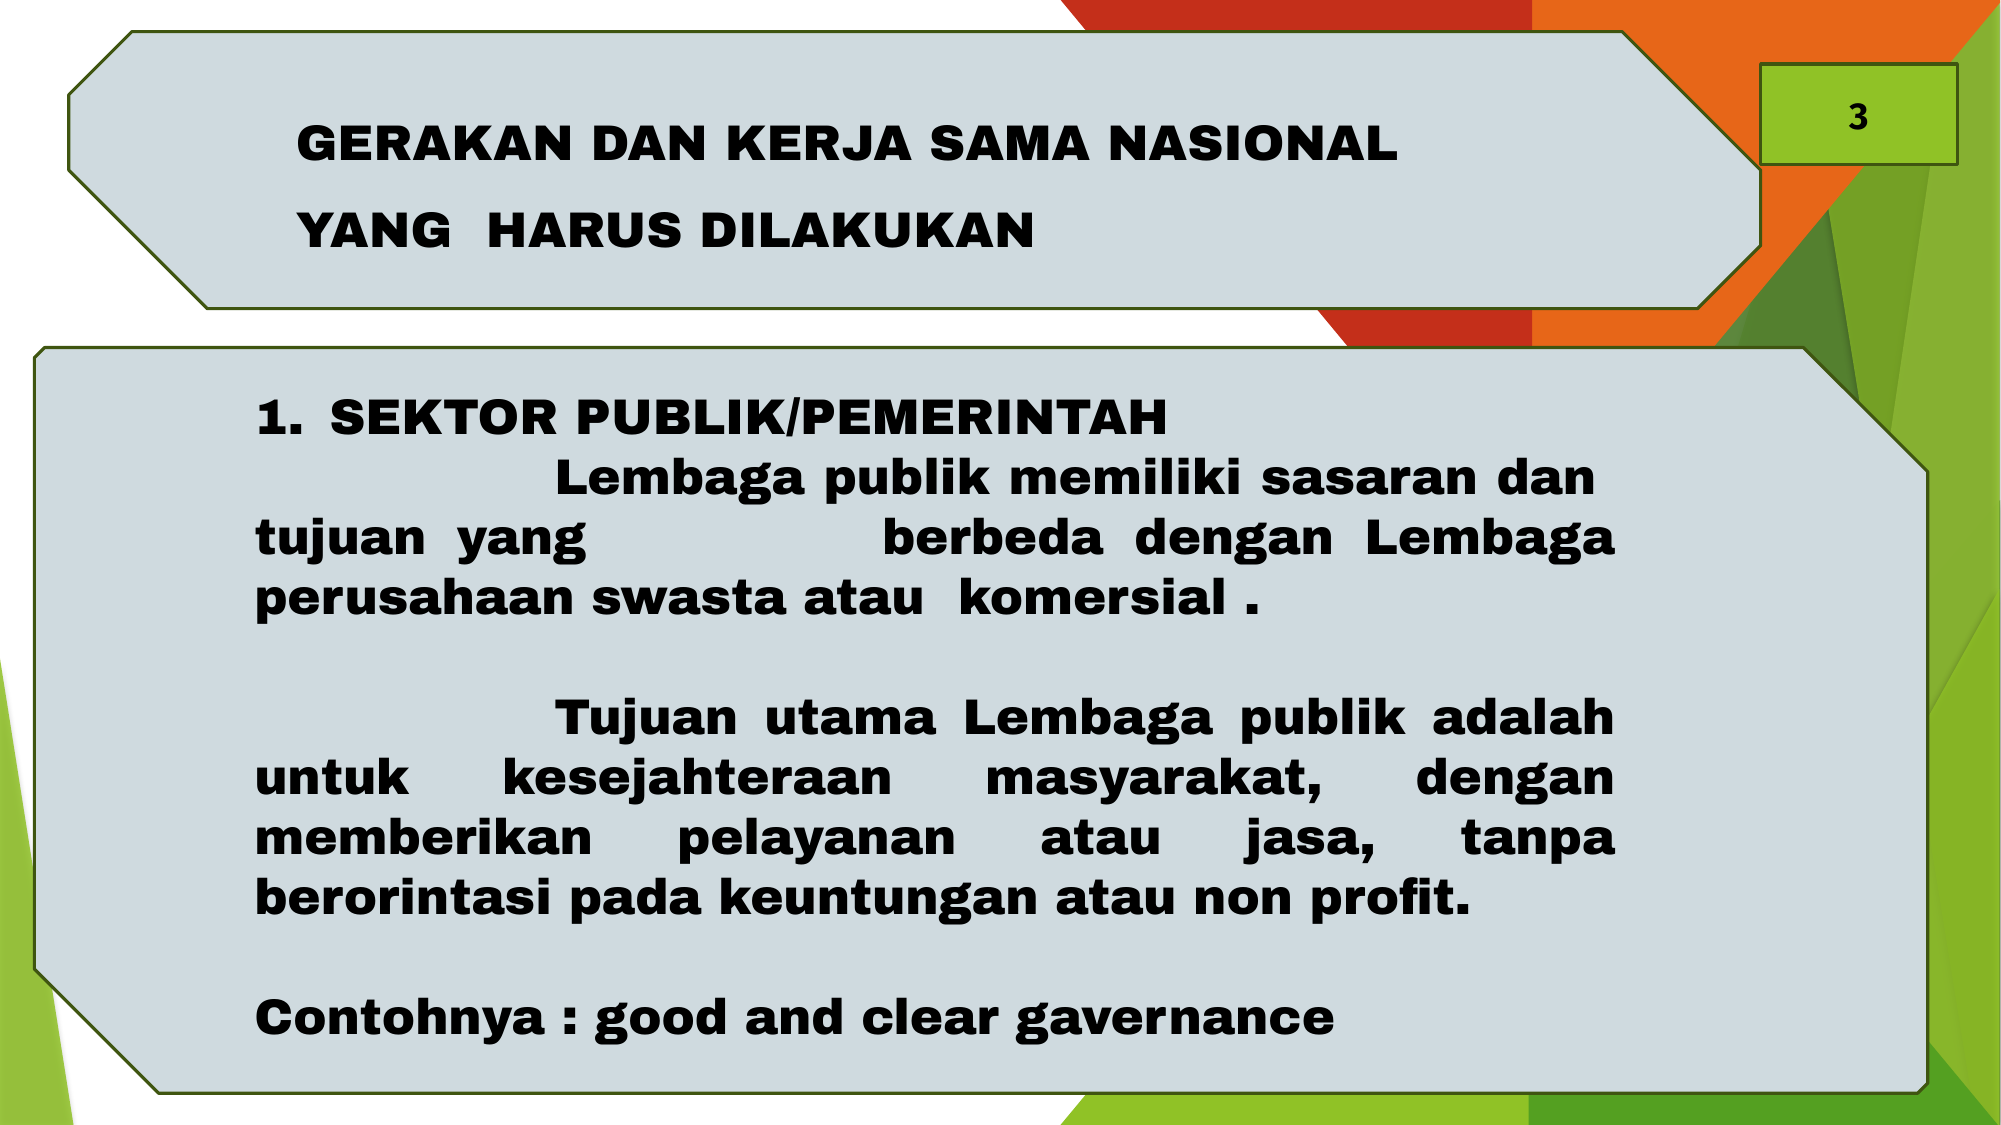

GERAKAN DAN KERJA SAMA NASIONAL YANG  HARUS DILAKUKAN
3

SEKTOR PUBLIK/PEMERINTAH
		Lembaga publik memiliki sasaran dan  tujuan yang 		berbeda dengan Lembaga perusahaan swasta atau  komersial .

		Tujuan utama Lembaga publik adalah untuk kesejahteraan masyarakat, dengan memberikan pelayanan atau jasa, tanpa berorintasi pada keuntungan atau non profit.

Contohnya : good and clear gavernance